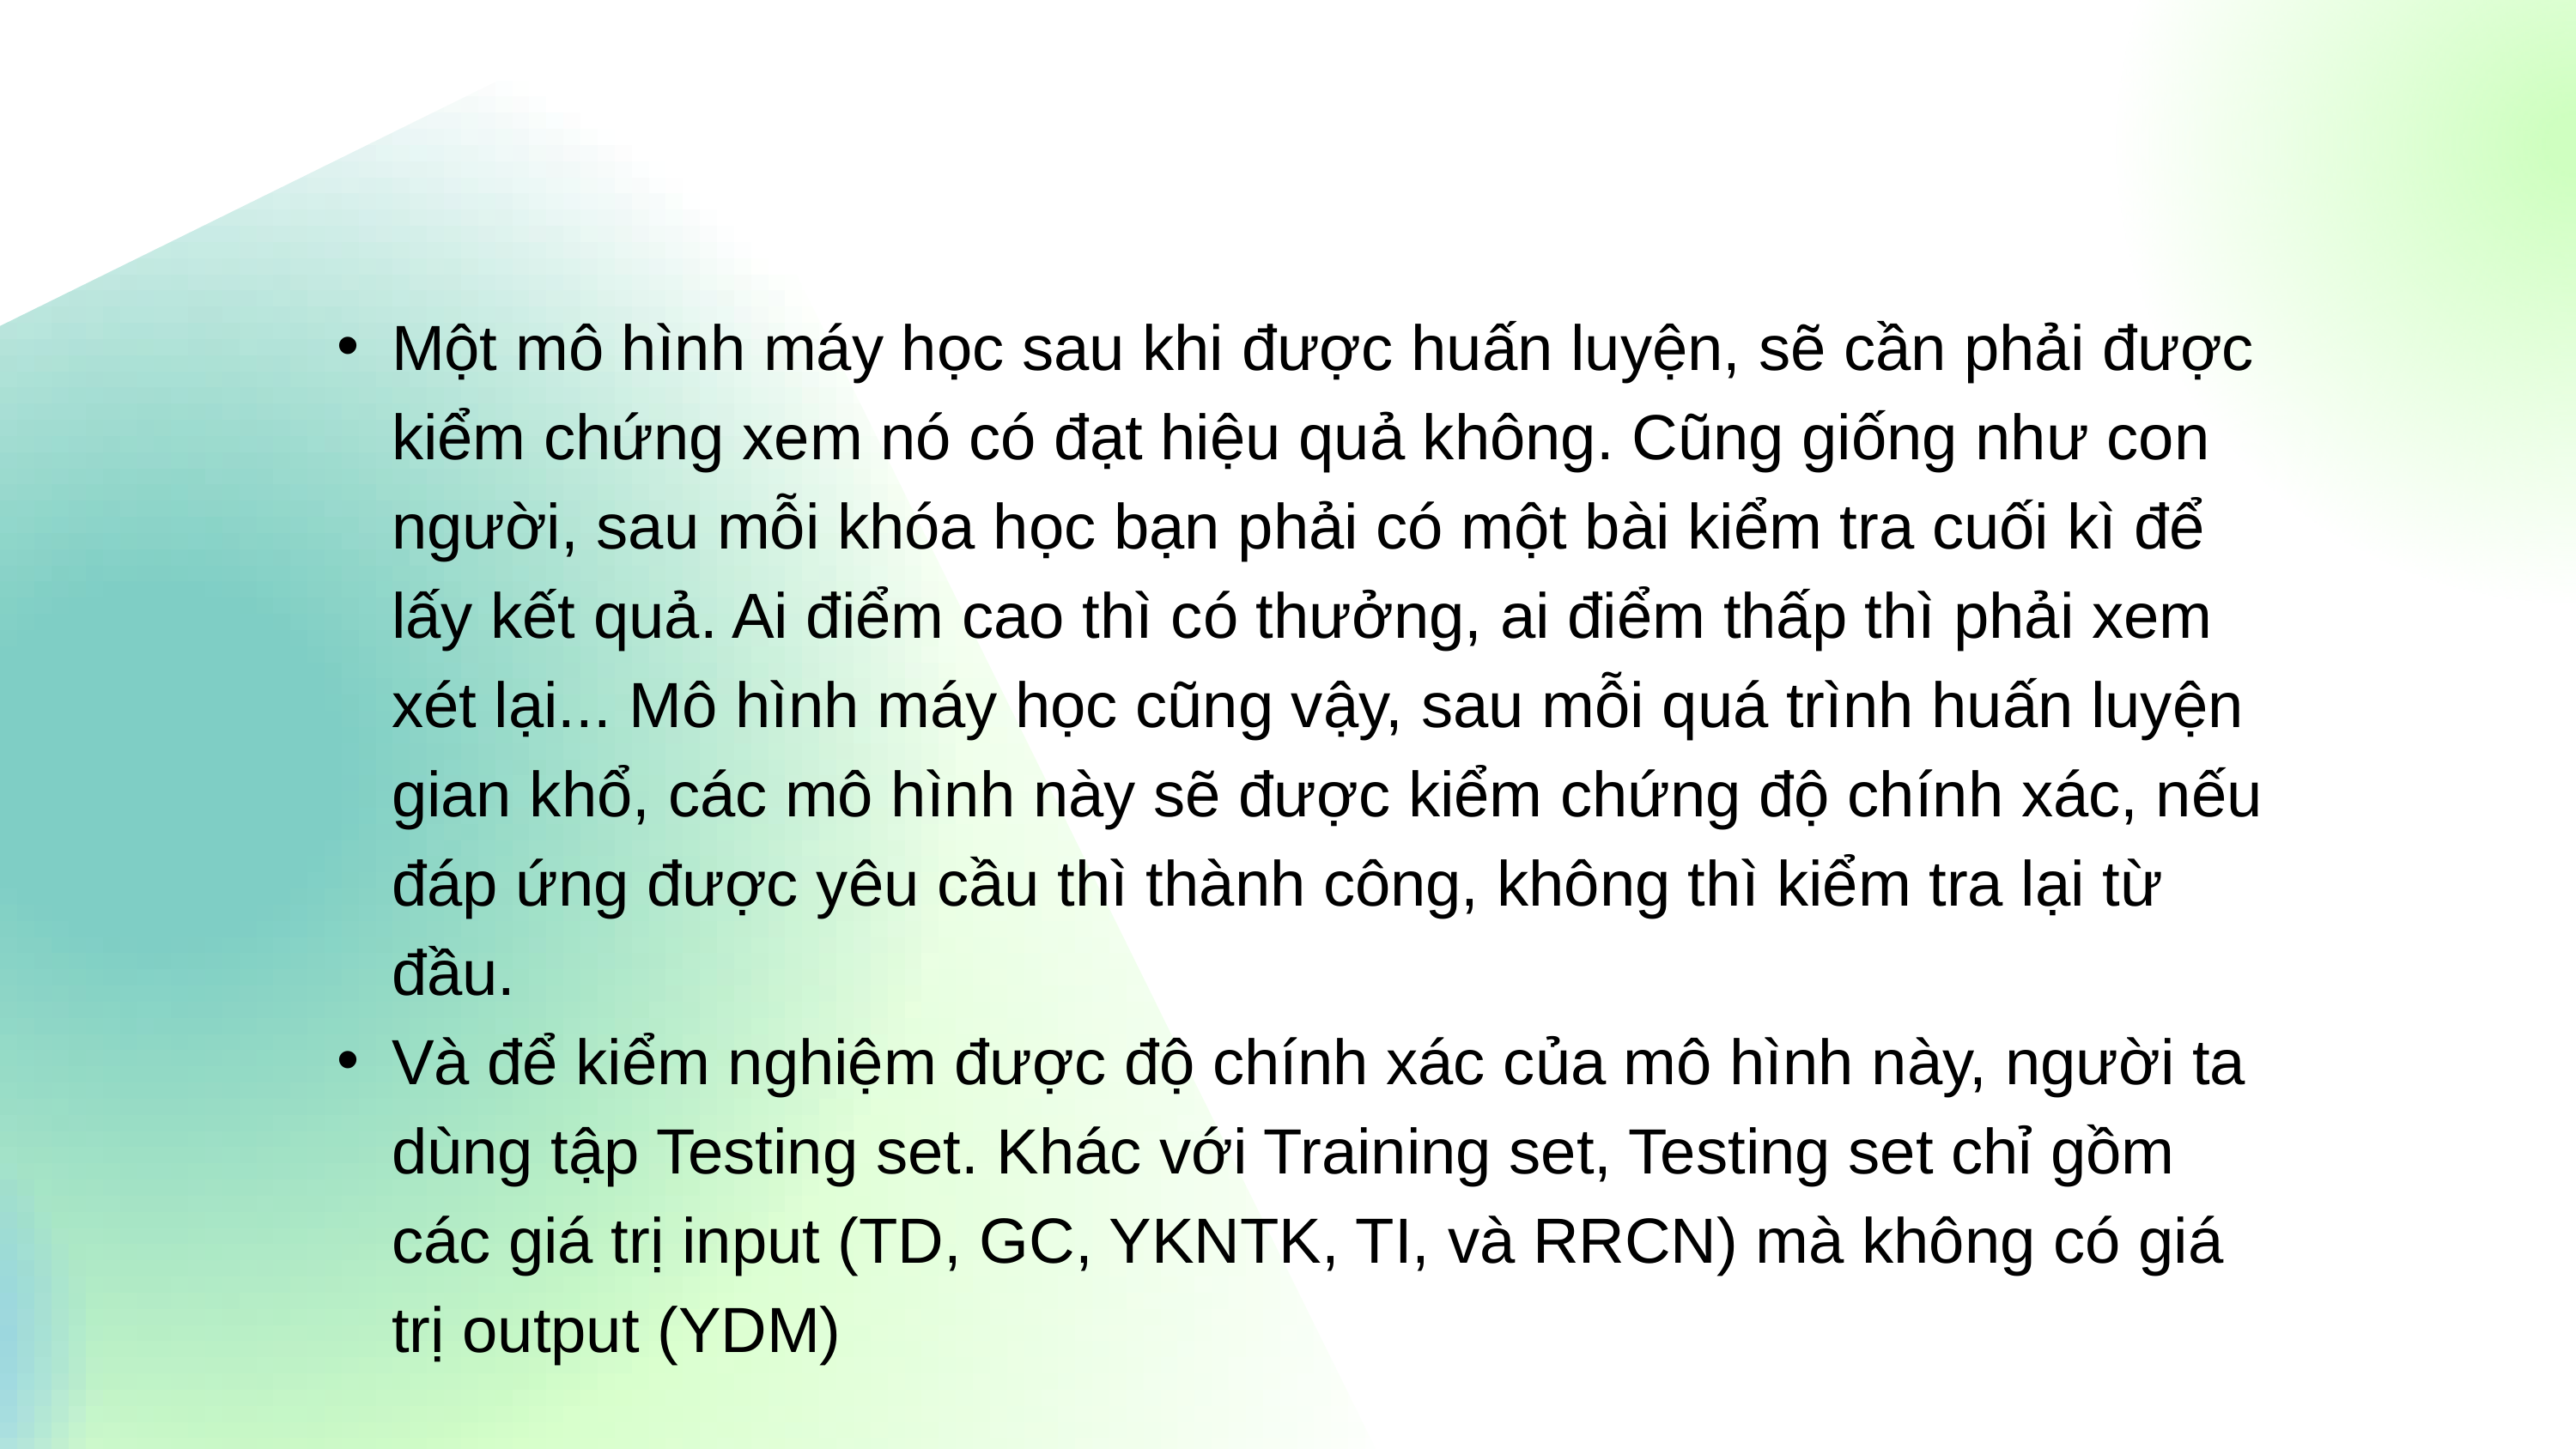

Một mô hình máy học sau khi được huấn luyện, sẽ cần phải được kiểm chứng xem nó có đạt hiệu quả không. Cũng giống như con người, sau mỗi khóa học bạn phải có một bài kiểm tra cuối kì để lấy kết quả. Ai điểm cao thì có thưởng, ai điểm thấp thì phải xem xét lại... Mô hình máy học cũng vậy, sau mỗi quá trình huấn luyện gian khổ, các mô hình này sẽ được kiểm chứng độ chính xác, nếu đáp ứng được yêu cầu thì thành công, không thì kiểm tra lại từ đầu.
Và để kiểm nghiệm được độ chính xác của mô hình này, người ta dùng tập Testing set. Khác với Training set, Testing set chỉ gồm các giá trị input (TD, GC, YKNTK, TI, và RRCN) mà không có giá trị output (YDM)